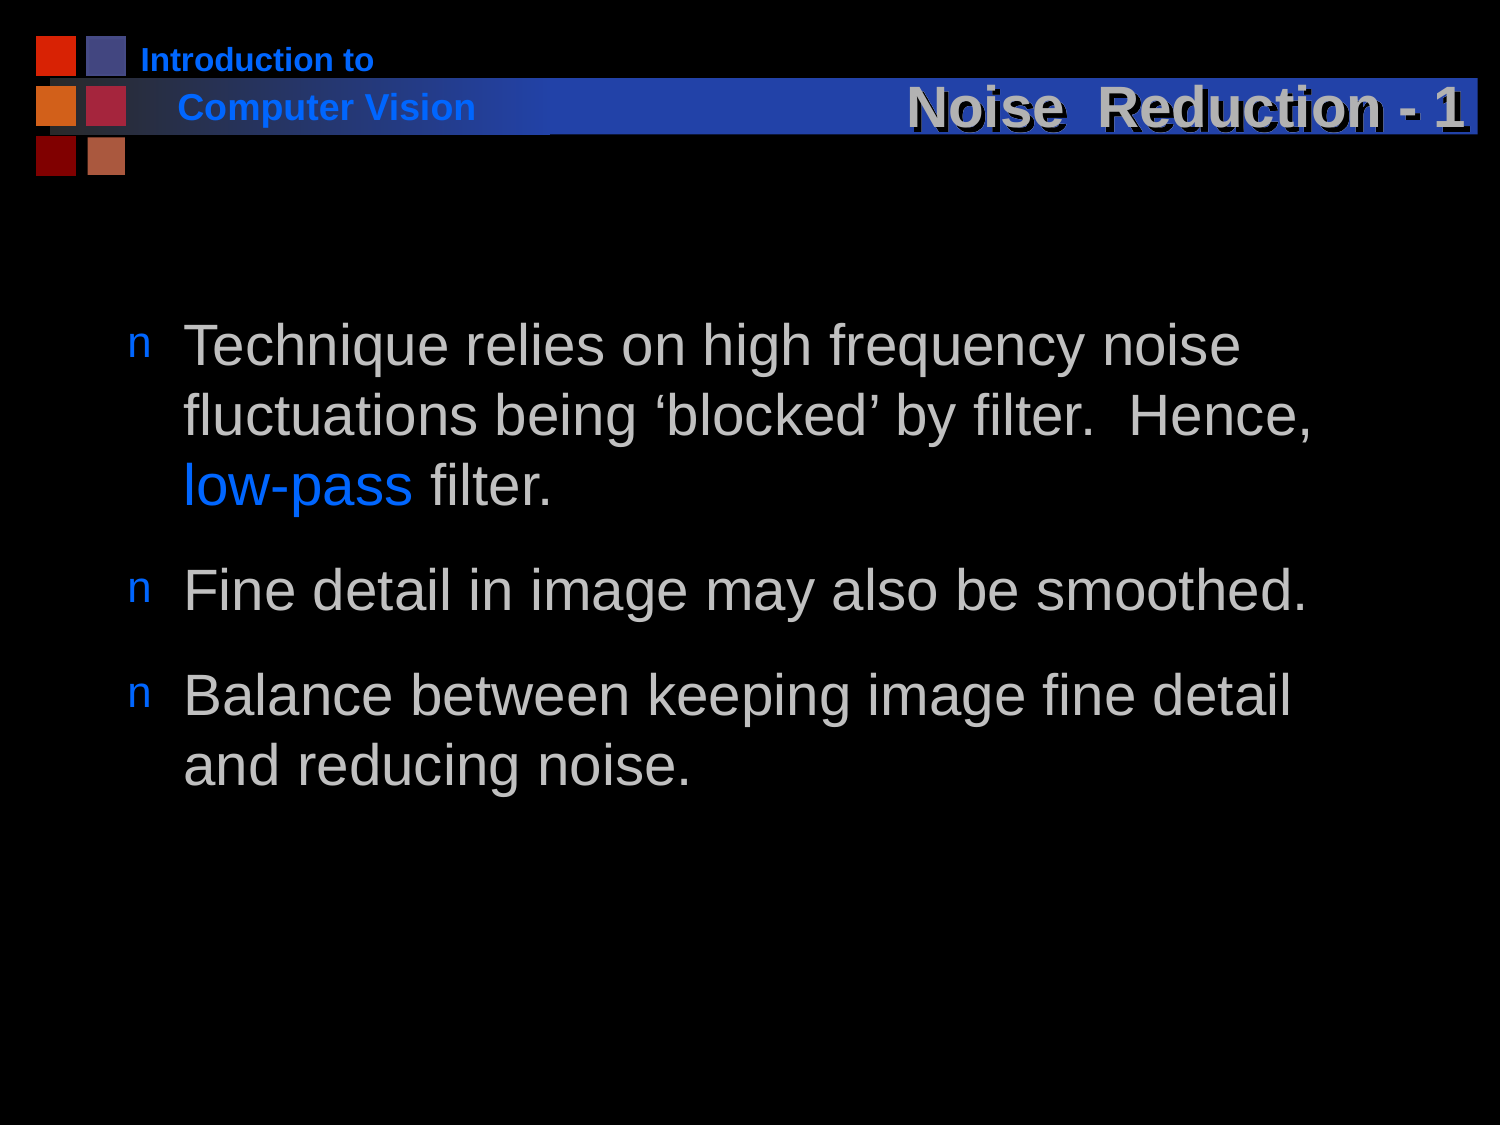

# Noise  Reduction - 1
Technique relies on high frequency noise fluctuations being ‘blocked’ by filter.  Hence, low-pass filter.
Fine detail in image may also be smoothed.
Balance between keeping image fine detail and reducing noise.